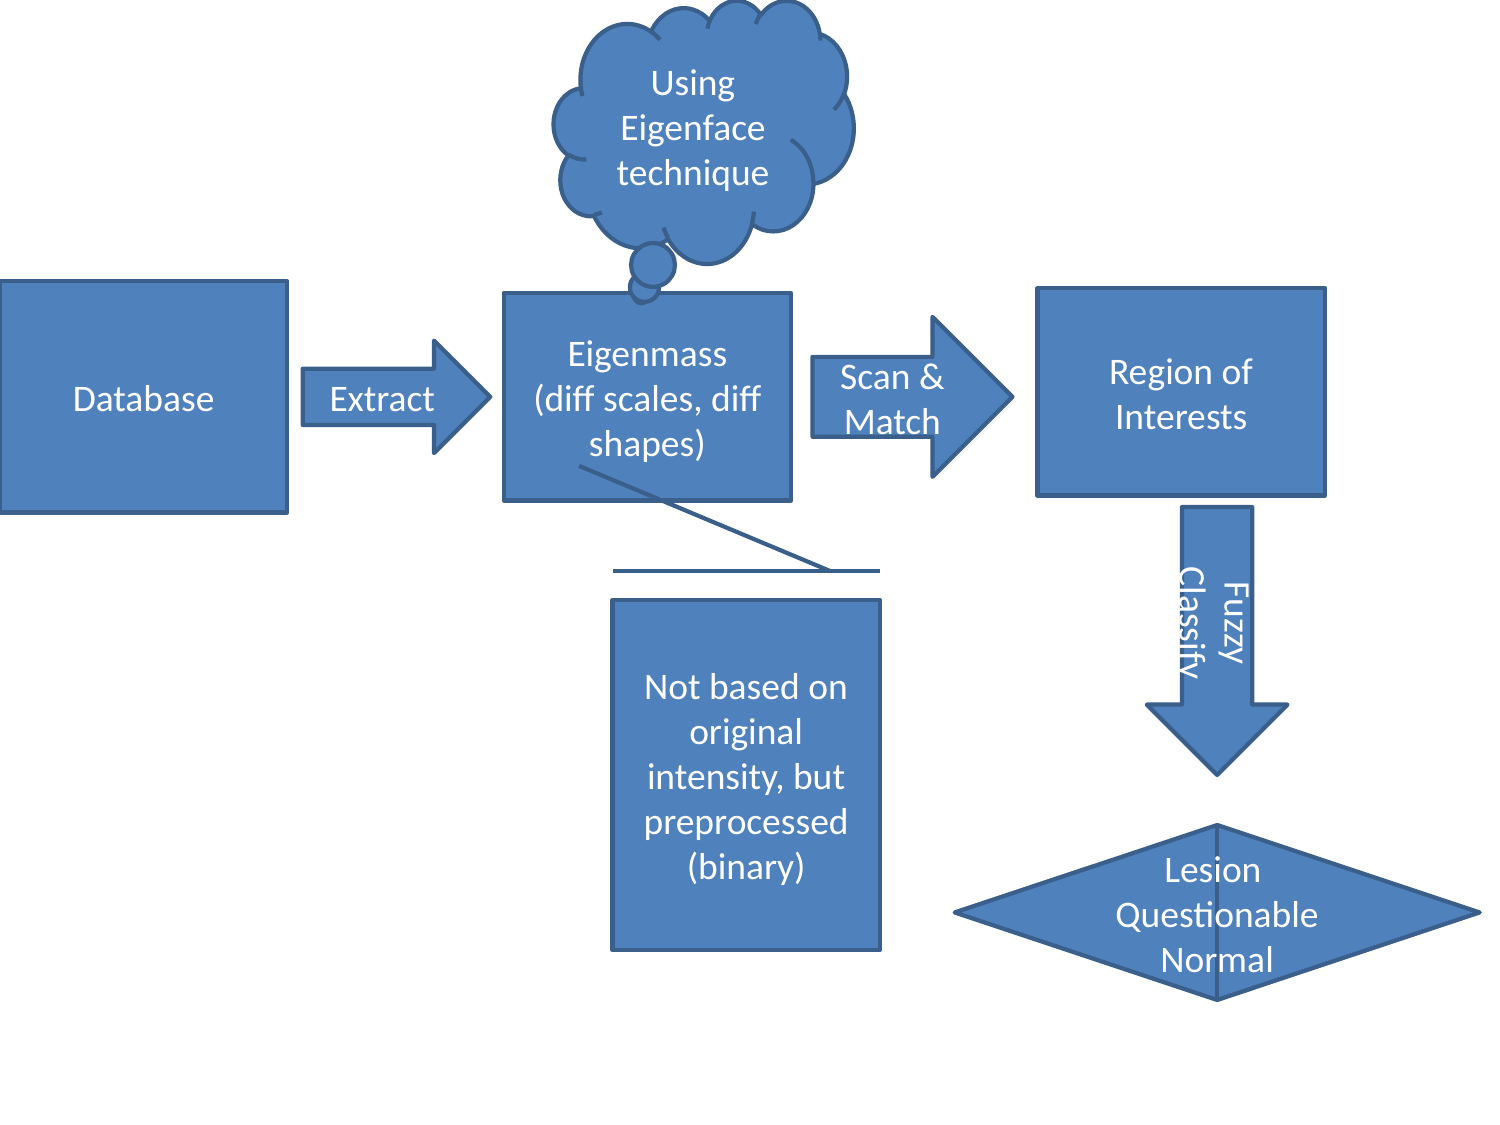

Using Eigenface technique
#

Database
Region of Interests
Eigenmass
(diff scales, diff shapes)
Scan & Match
Extract
Fuzzy Classify
Not based on original intensity, but preprocessed (binary)
Lesion  Questionable Normal